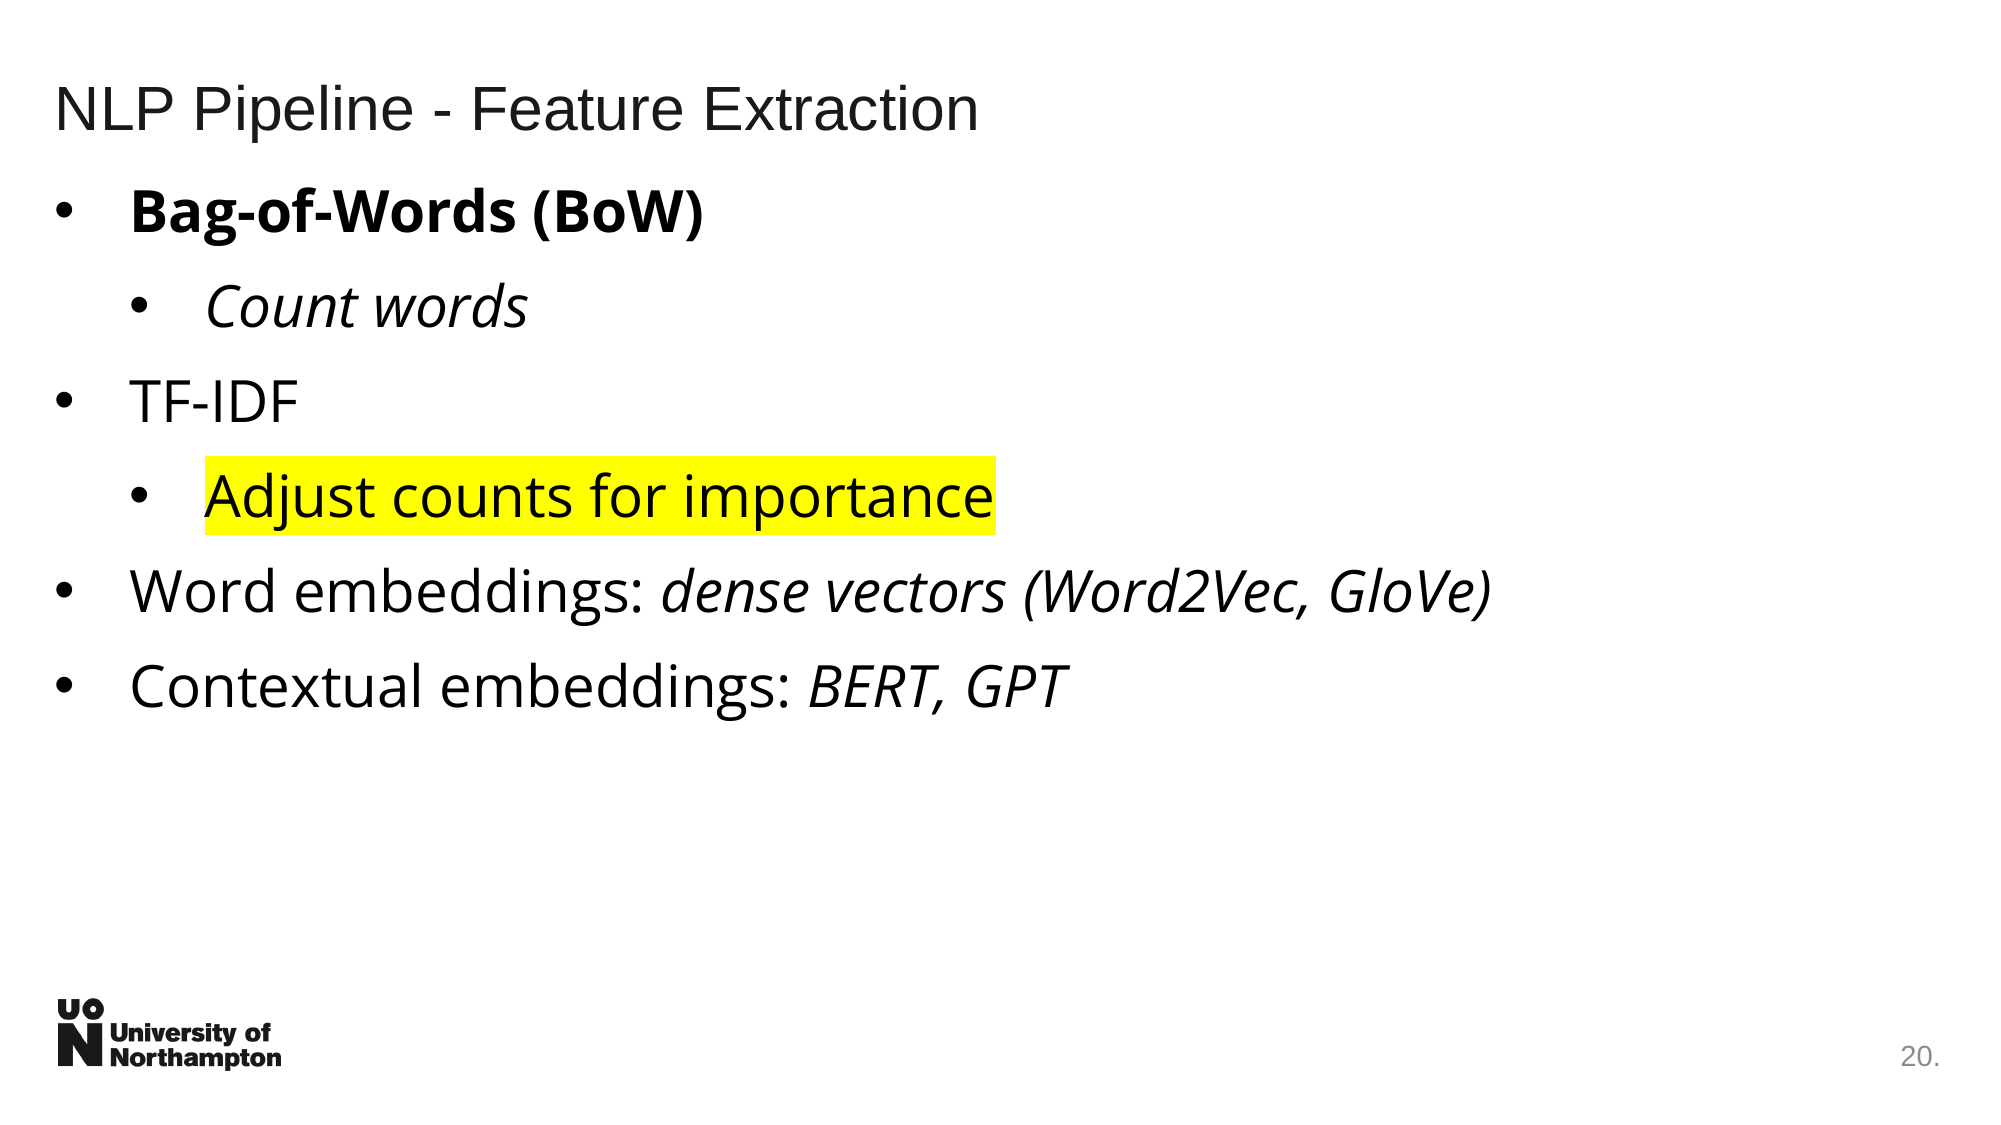

# NLP Pipeline - Feature Extraction
Bag-of-Words (BoW)
Count words
TF-IDF
Adjust counts for importance
Word embeddings: dense vectors (Word2Vec, GloVe)
Contextual embeddings: BERT, GPT
20.